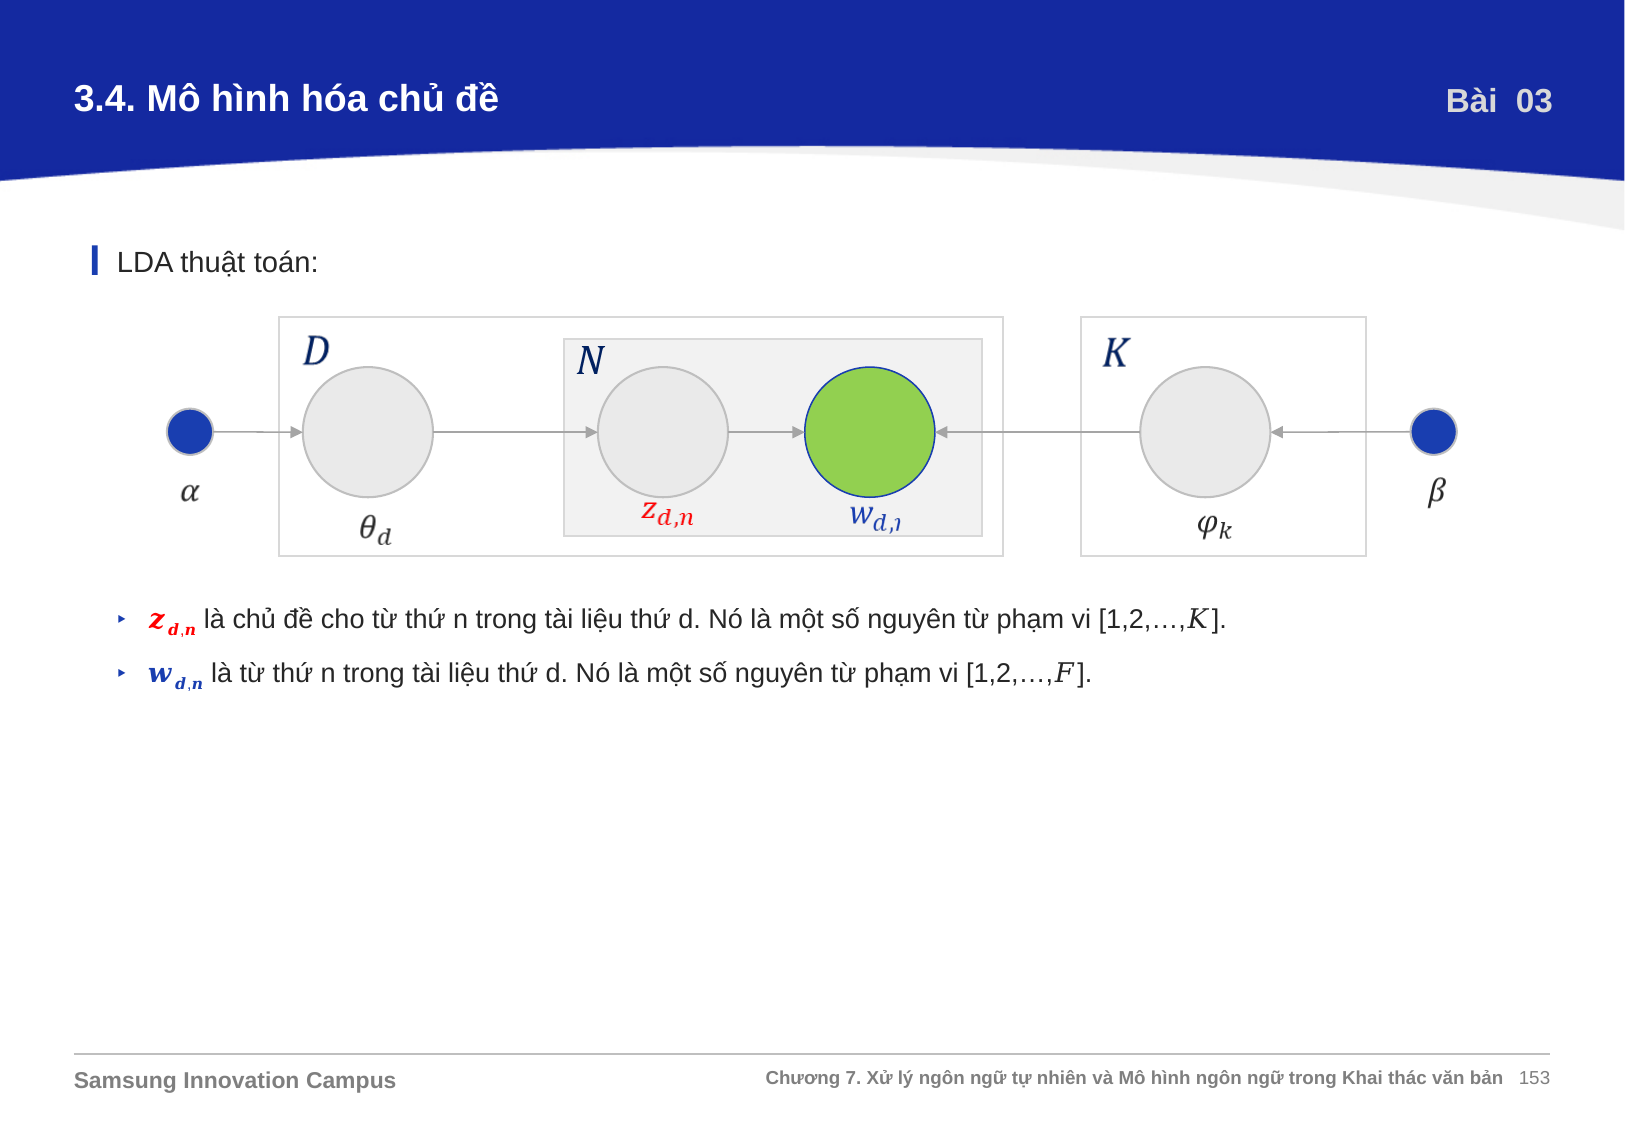

3.4. Mô hình hóa chủ đề
Bài  03
LDA thuật toán:

𝒛𝒅,𝒏 là chủ đề cho từ thứ n trong tài liệu thứ d. Nó là một số nguyên từ phạm vi [1,2,…,𝐾].
𝒘𝒅,𝒏 là từ thứ n trong tài liệu thứ d. Nó là một số nguyên từ phạm vi [1,2,…,𝐹].